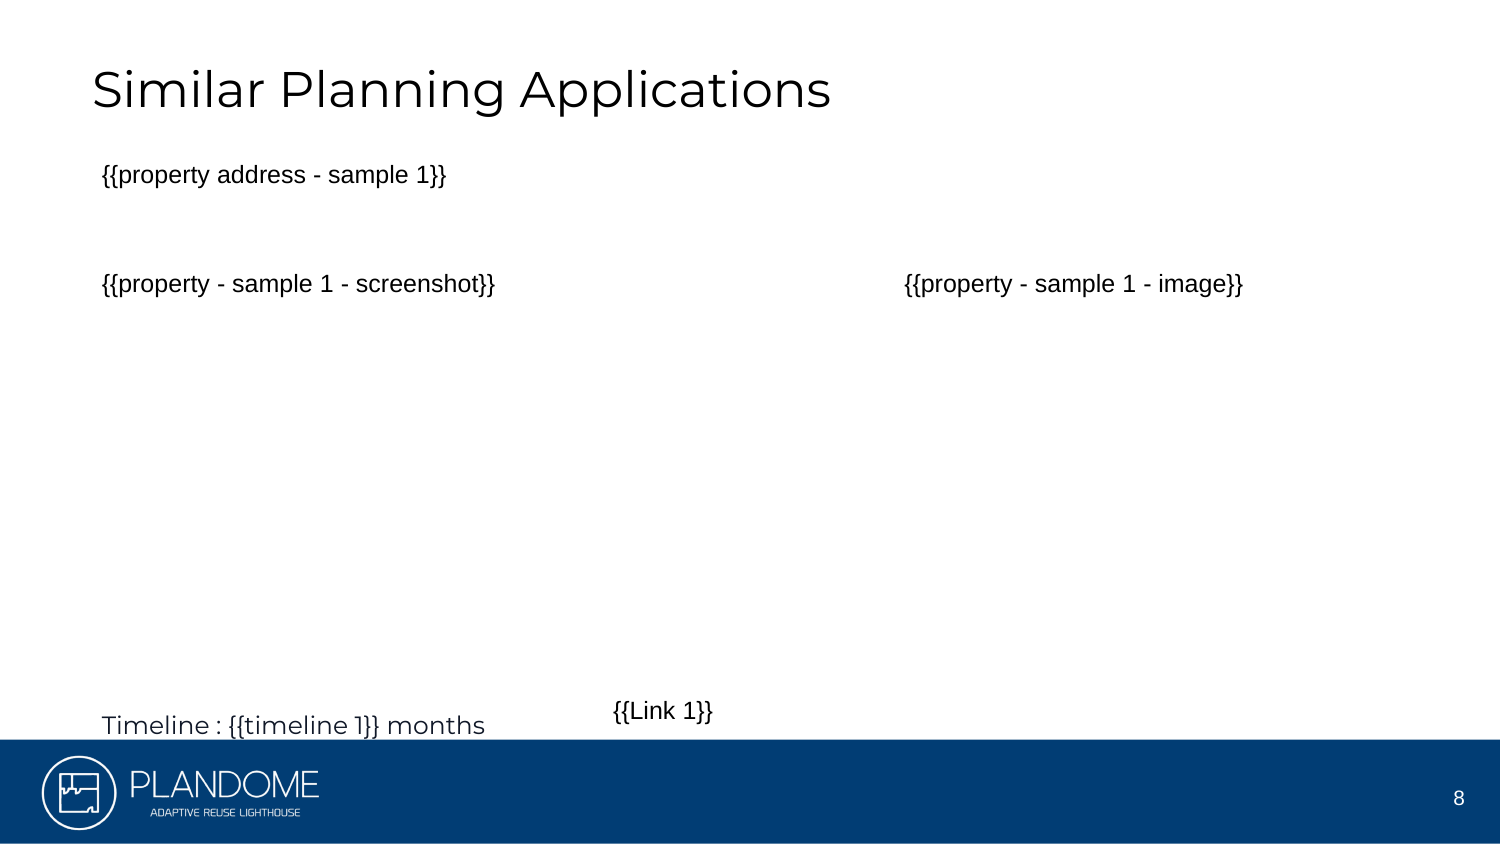

Similar Planning Applications
{{property address - sample 1}}
{{property - sample 1 - screenshot}}
{{property - sample 1 - image}}
Timeline : {{timeline 1}} months
{{Link 1}}
8